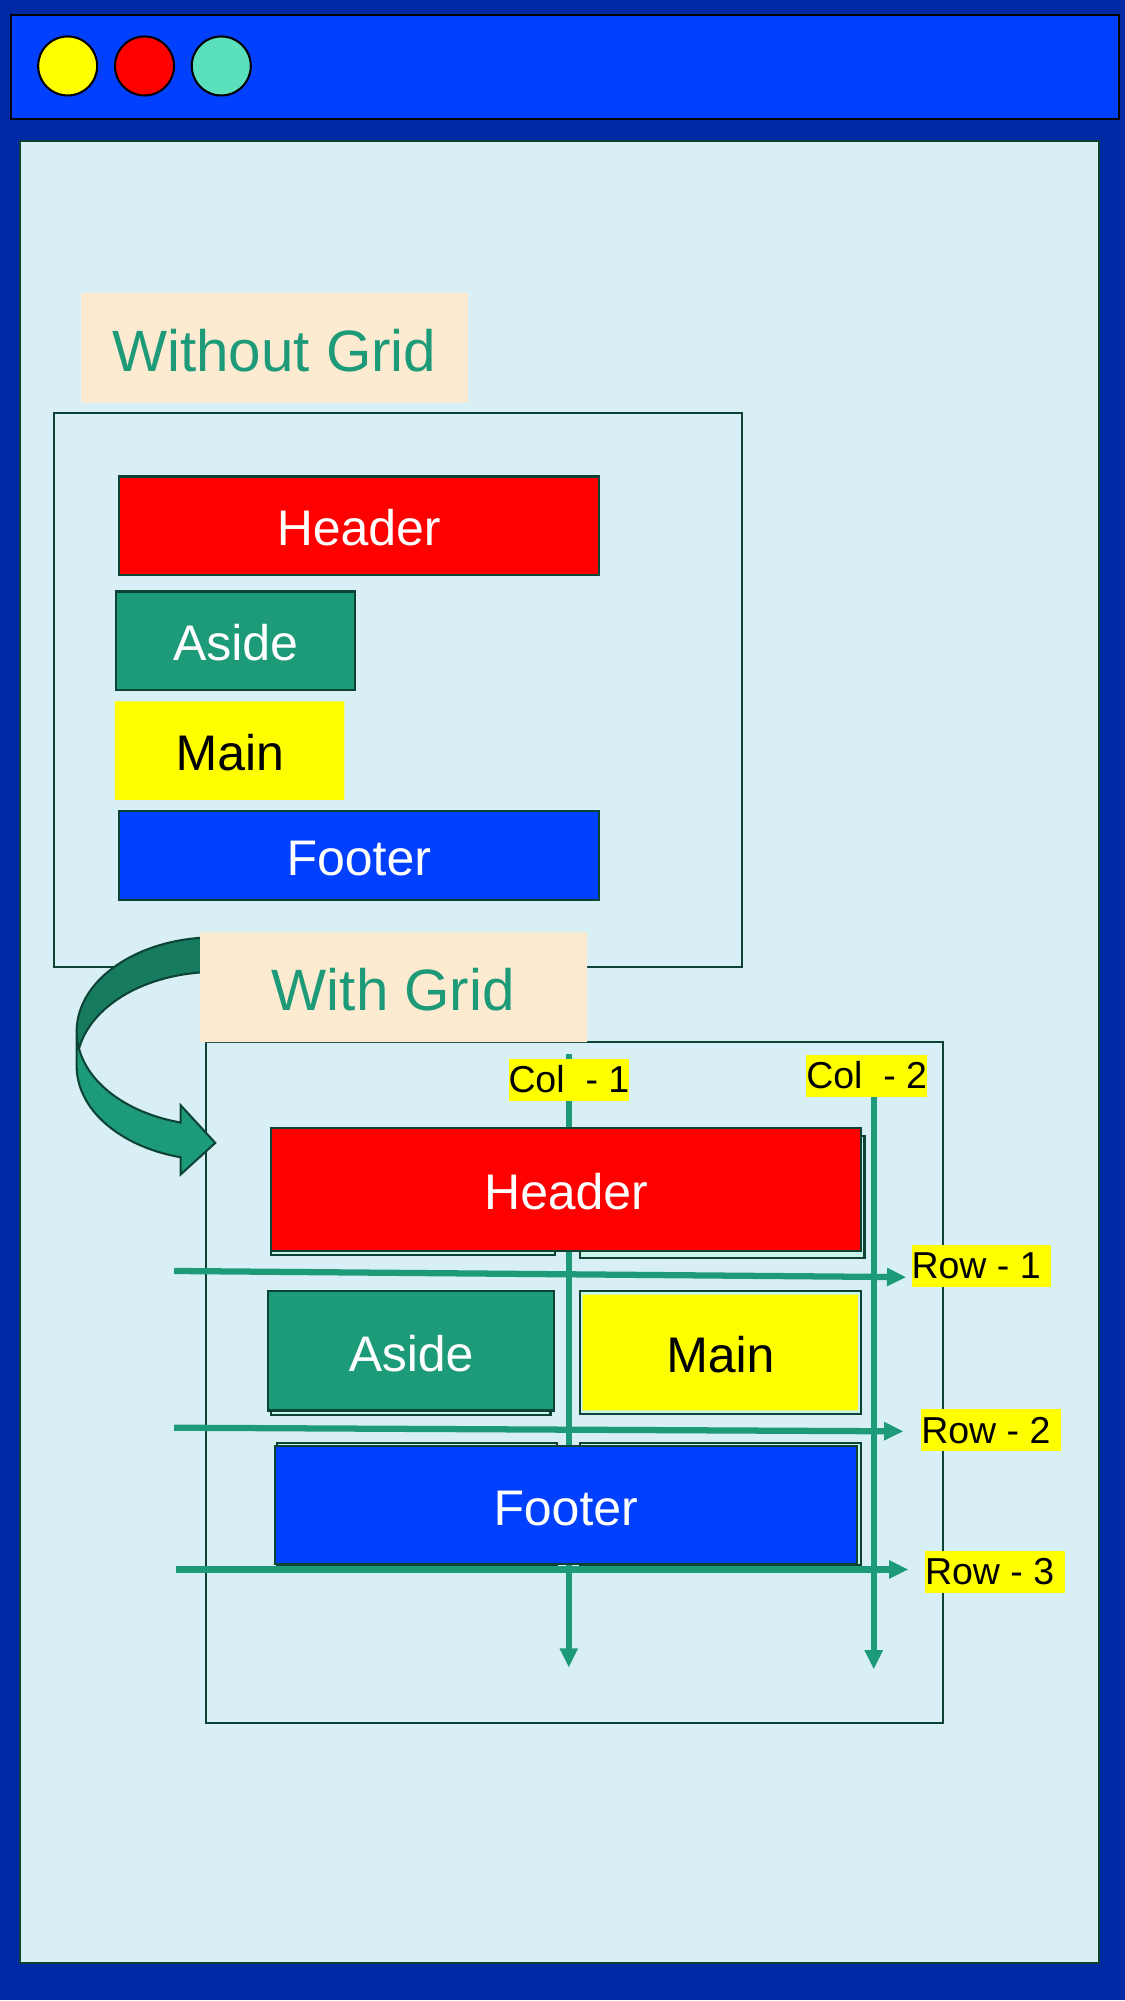

Without Grid

Header
Aside
Main
Footer
With Grid

Col  - 2
Col  - 1

Header
Header
Main
Aside
Footer
Footer
Row - 1
Row - 2
Row - 3
Header
Aside
Main
Footer